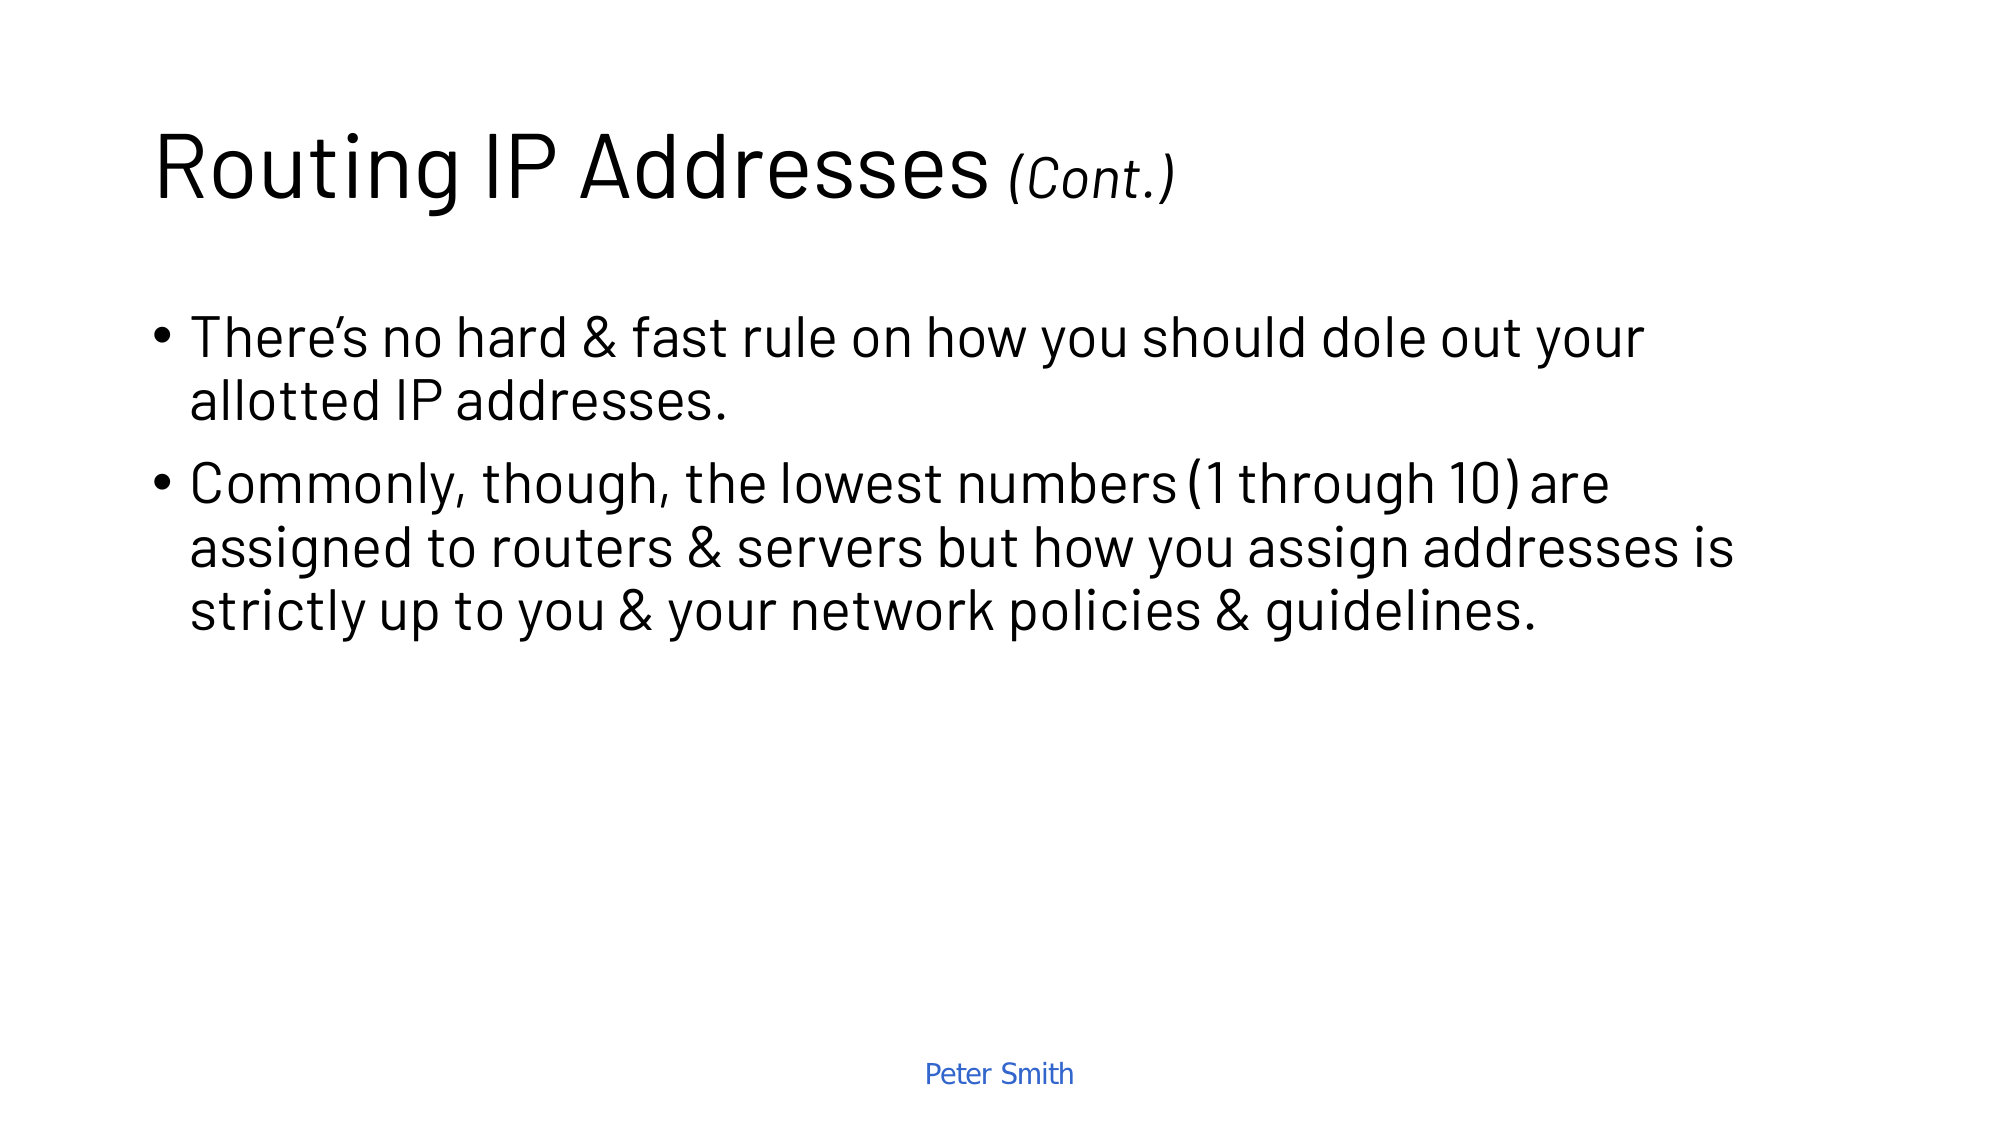

# Routing IP Addresses (Cont.)
There’s no hard & fast rule on how you should dole out your allotted IP addresses.
Commonly, though, the lowest numbers (1 through 10) are assigned to routers & servers but how you assign addresses is strictly up to you & your network policies & guidelines.
Peter Smith
91